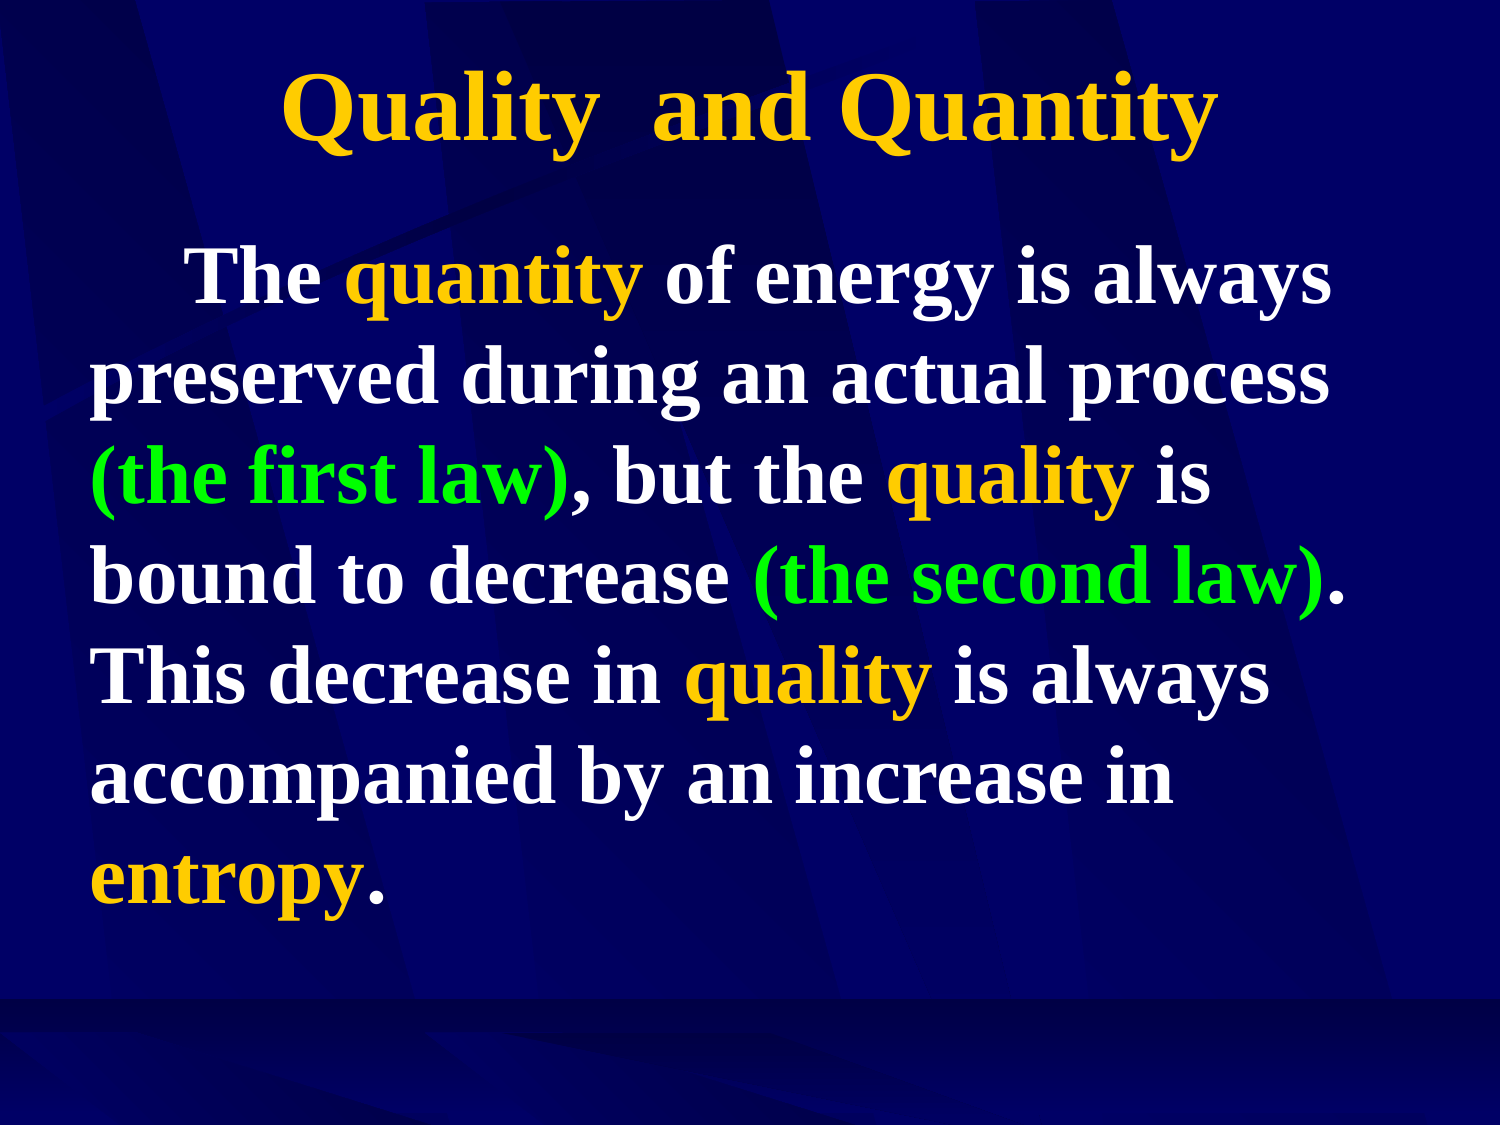

# Quality  and Quantity
     The quantity of energy is always preserved during an actual process (the first law), but the quality is bound to decrease (the second law). This decrease in quality is always accompanied by an increase in entropy.